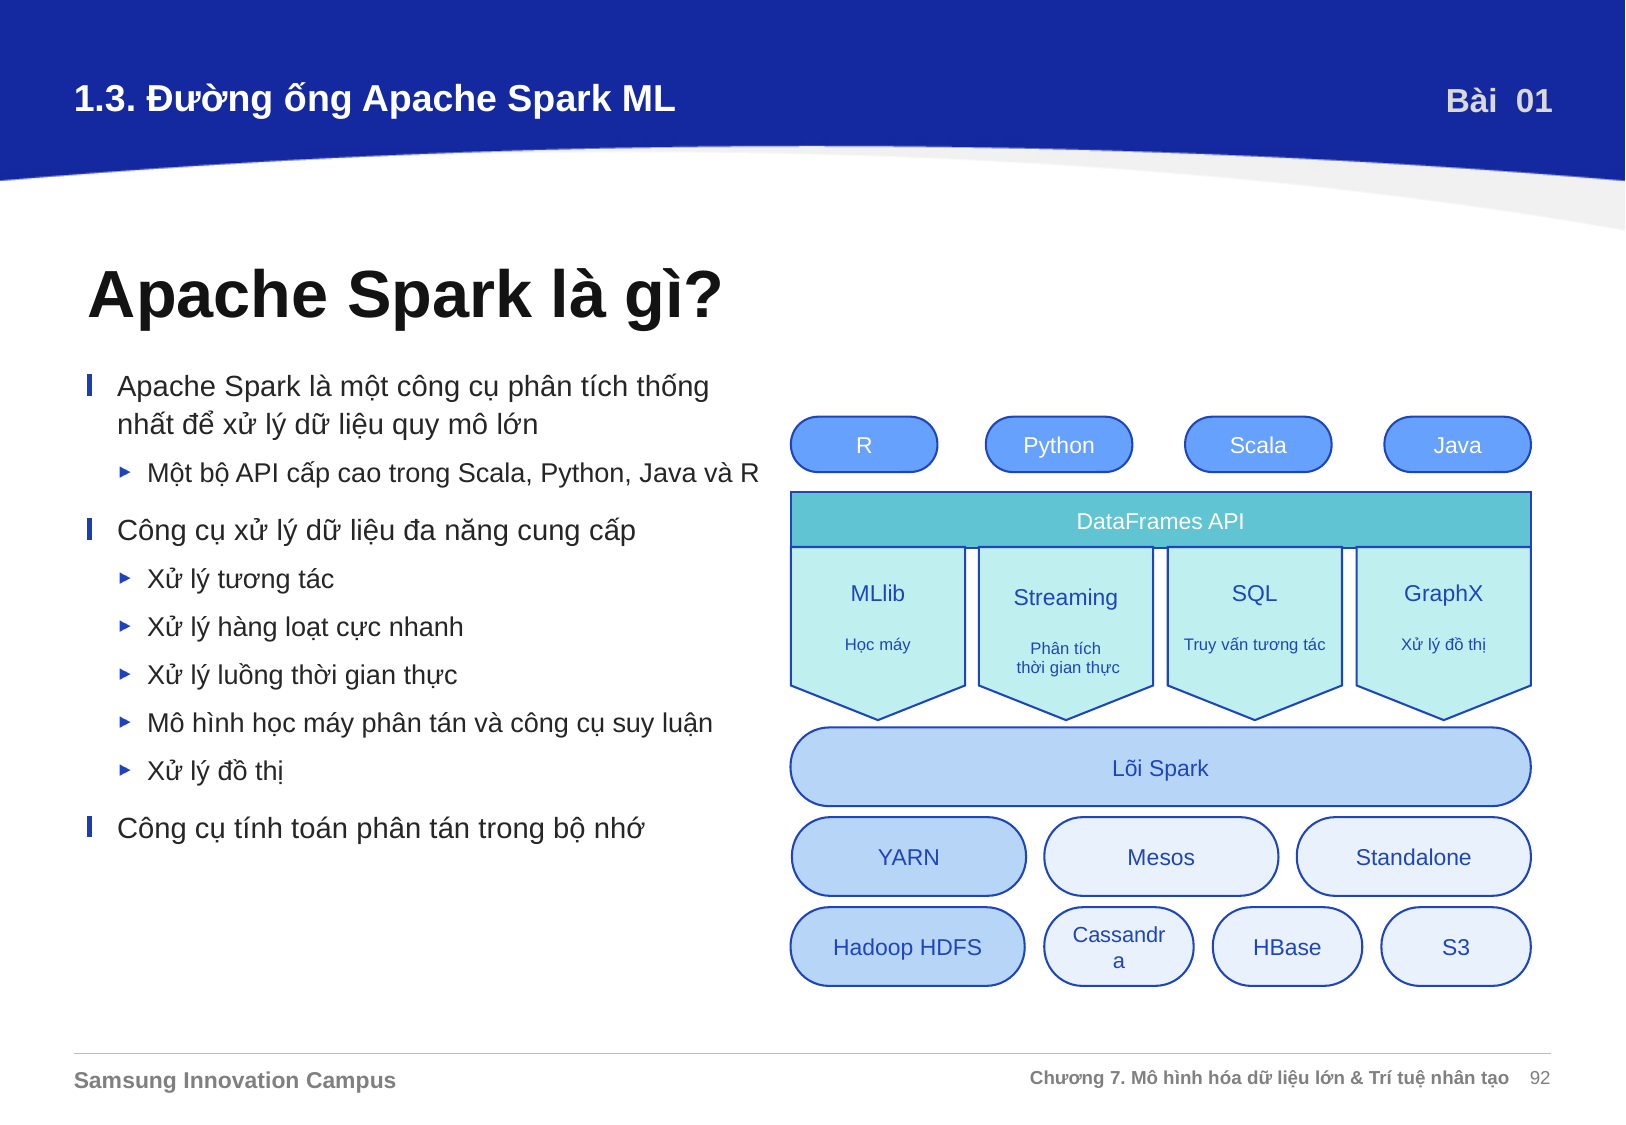

1.3. Đường ống Apache Spark ML
Bài  01
Apache Spark là gì?
Apache Spark là một công cụ phân tích thống nhất để xử lý dữ liệu quy mô lớn
Một bộ API cấp cao trong Scala, Python, Java và R
Công cụ xử lý dữ liệu đa năng cung cấp
Xử lý tương tác
Xử lý hàng loạt cực nhanh
Xử lý luồng thời gian thực
Mô hình học máy phân tán và công cụ suy luận
Xử lý đồ thị
Công cụ tính toán phân tán trong bộ nhớ
R
Python
Scala
Java
DataFrames API
MLlib

Học máy

Streaming

Phân tích
 thời gian thực
SQL

Truy vấn tương tác
GraphX

Xử lý đồ thị
Lõi Spark
YARN
Mesos
Standalone
Hadoop HDFS
Cassandra
HBase
S3